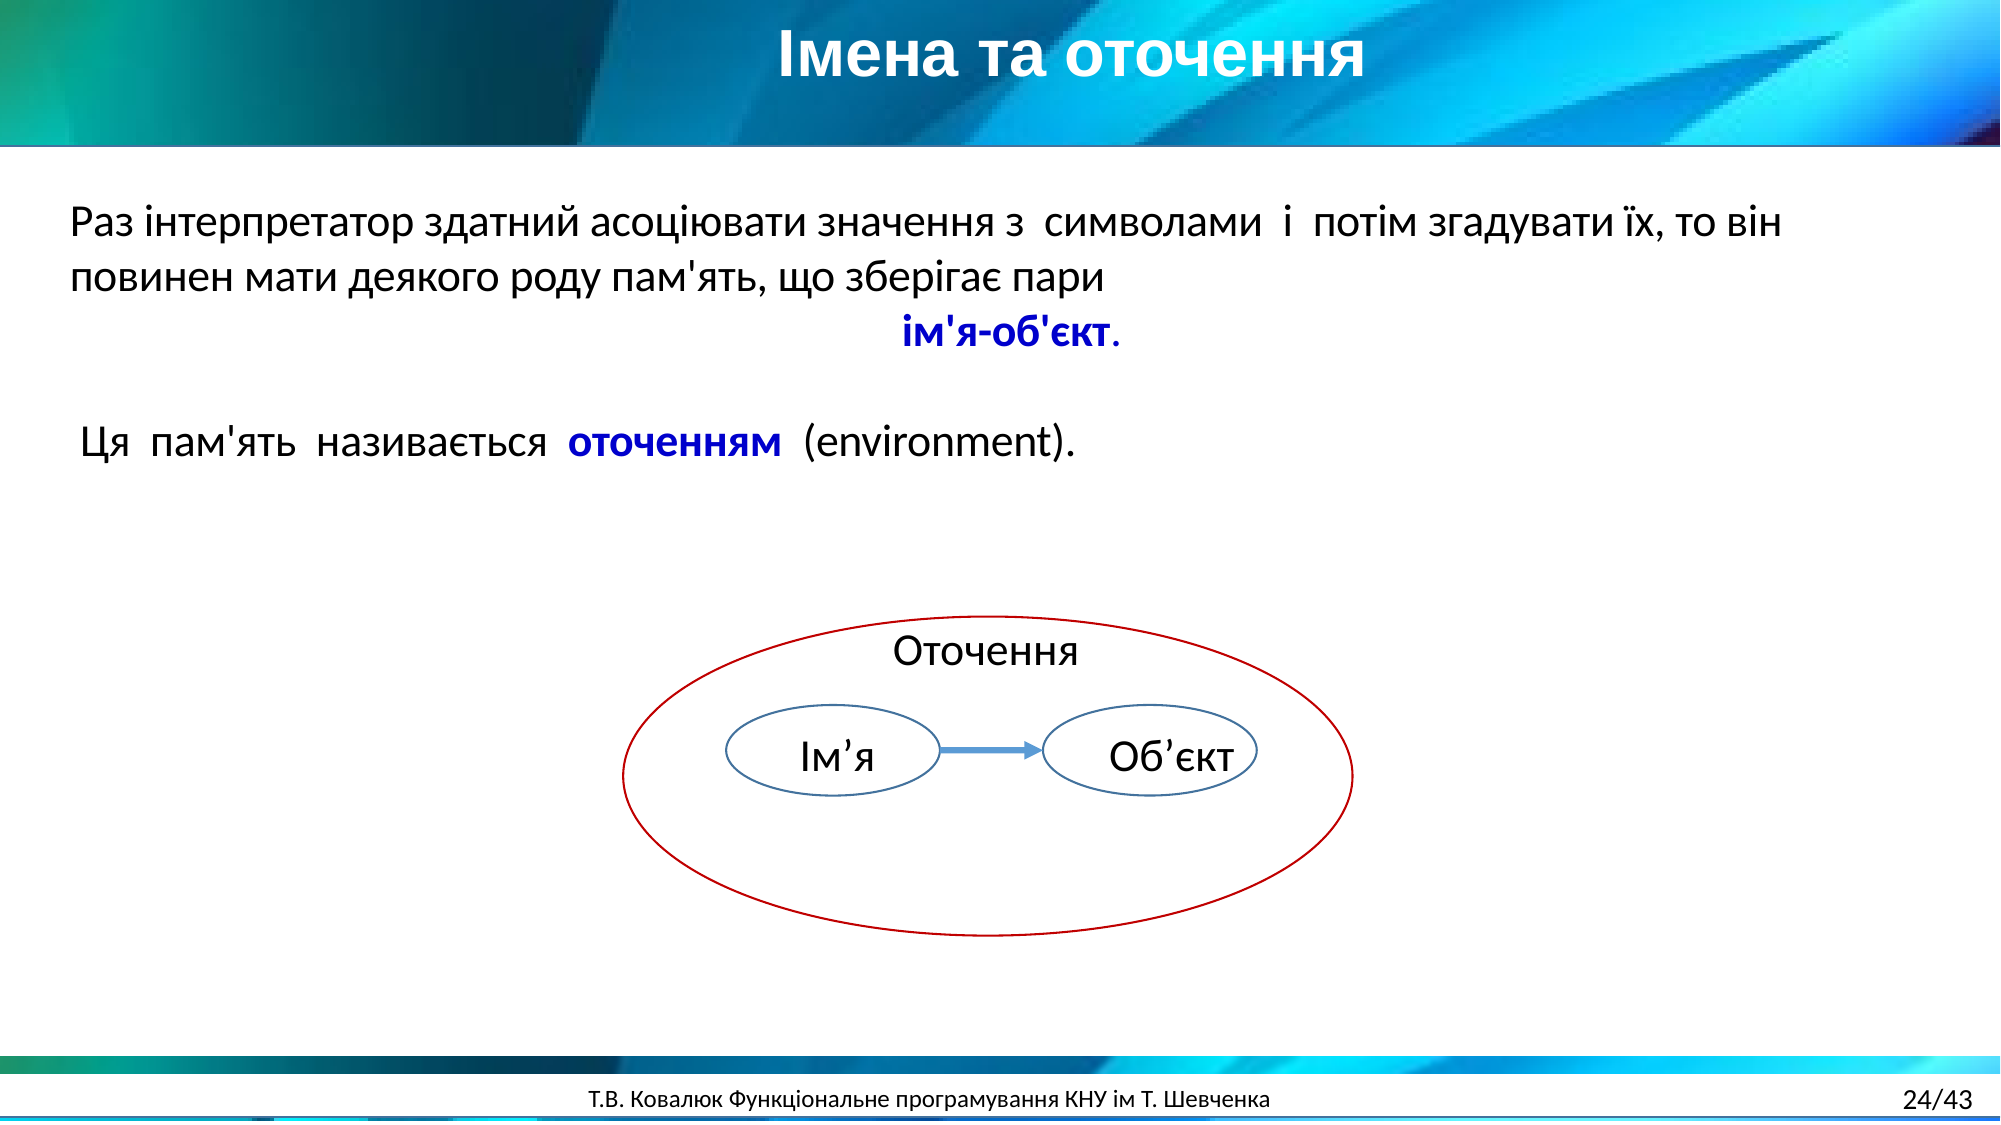

Імена та оточення
Раз інтерпретатор здатний асоціювати значення з  символами  і  потім згадувати їх, то він повинен мати деякого роду пам'ять, що зберігає пари
 ім'я-об'єкт.

 Ця  пам'ять  називається  оточенням  (environment).
Оточення

Об’єкт

Ім’я
24/43